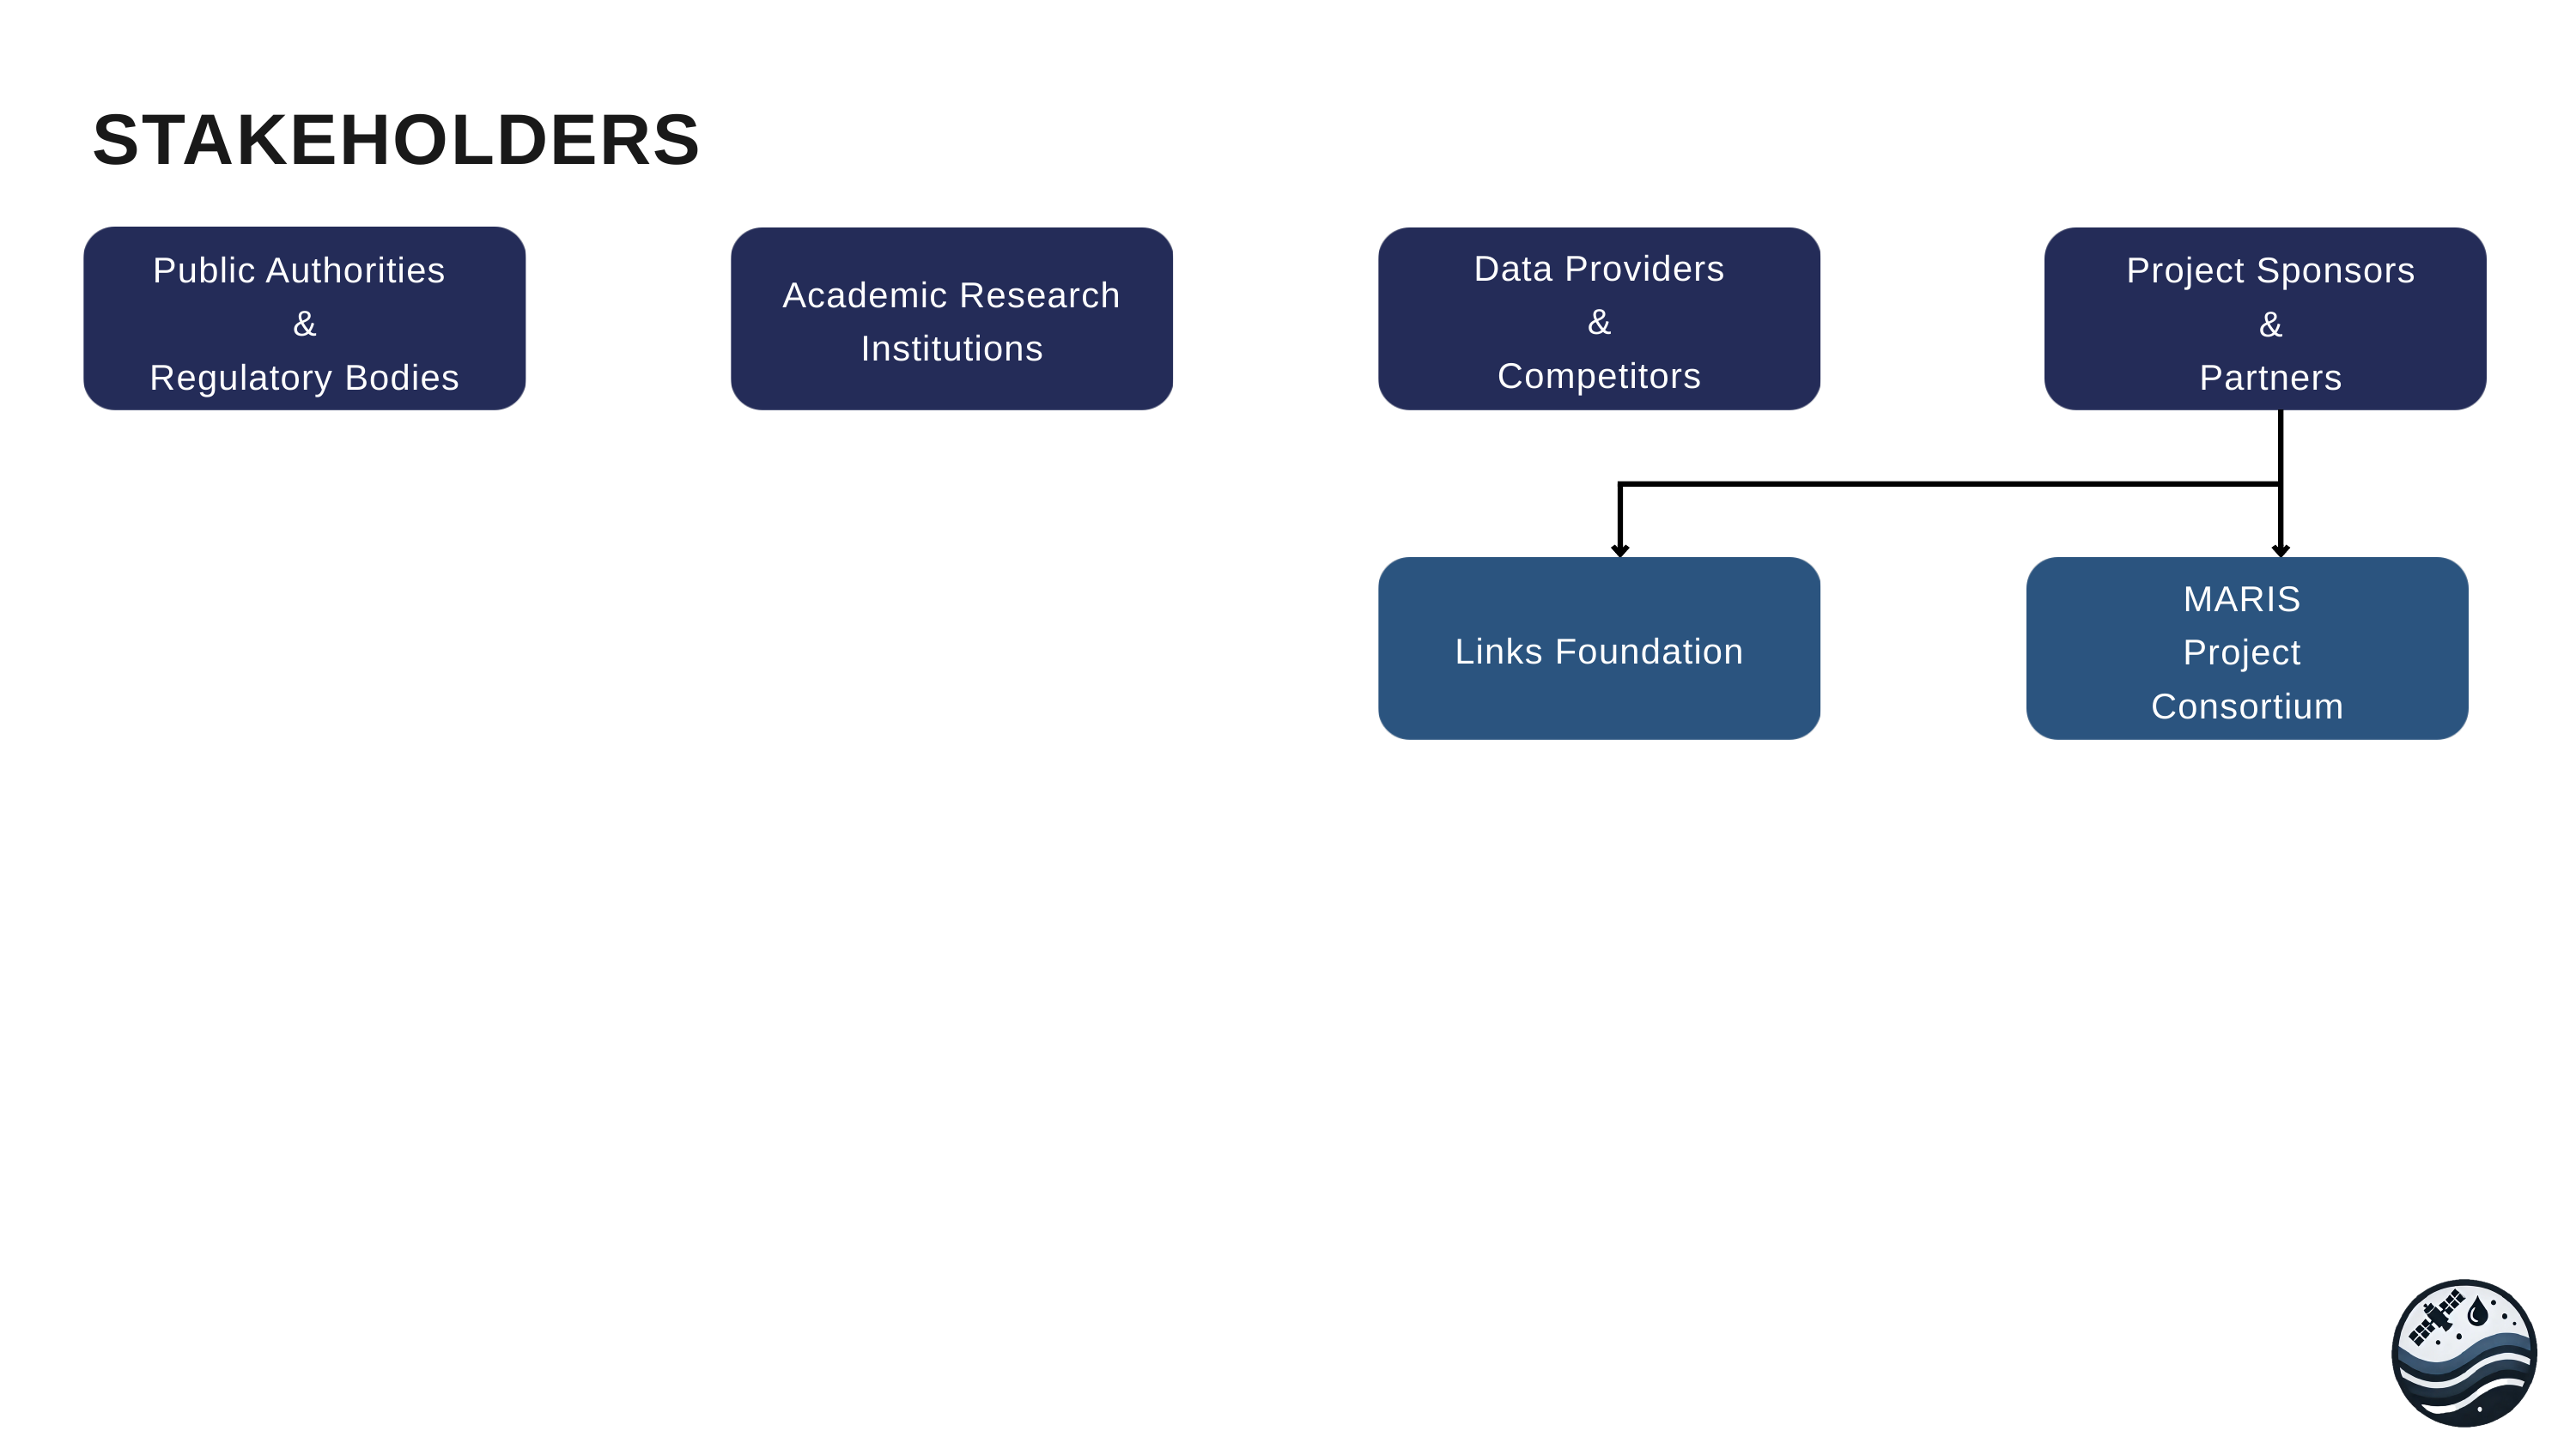

STAKEHOLDERS

Public Authorities
&
Regulatory Bodies

Project Sponsors
&
Partners
Data Providers
&
Competitors
Academic Research Institutions

MARIS
Project
Consortium
Links Foundation